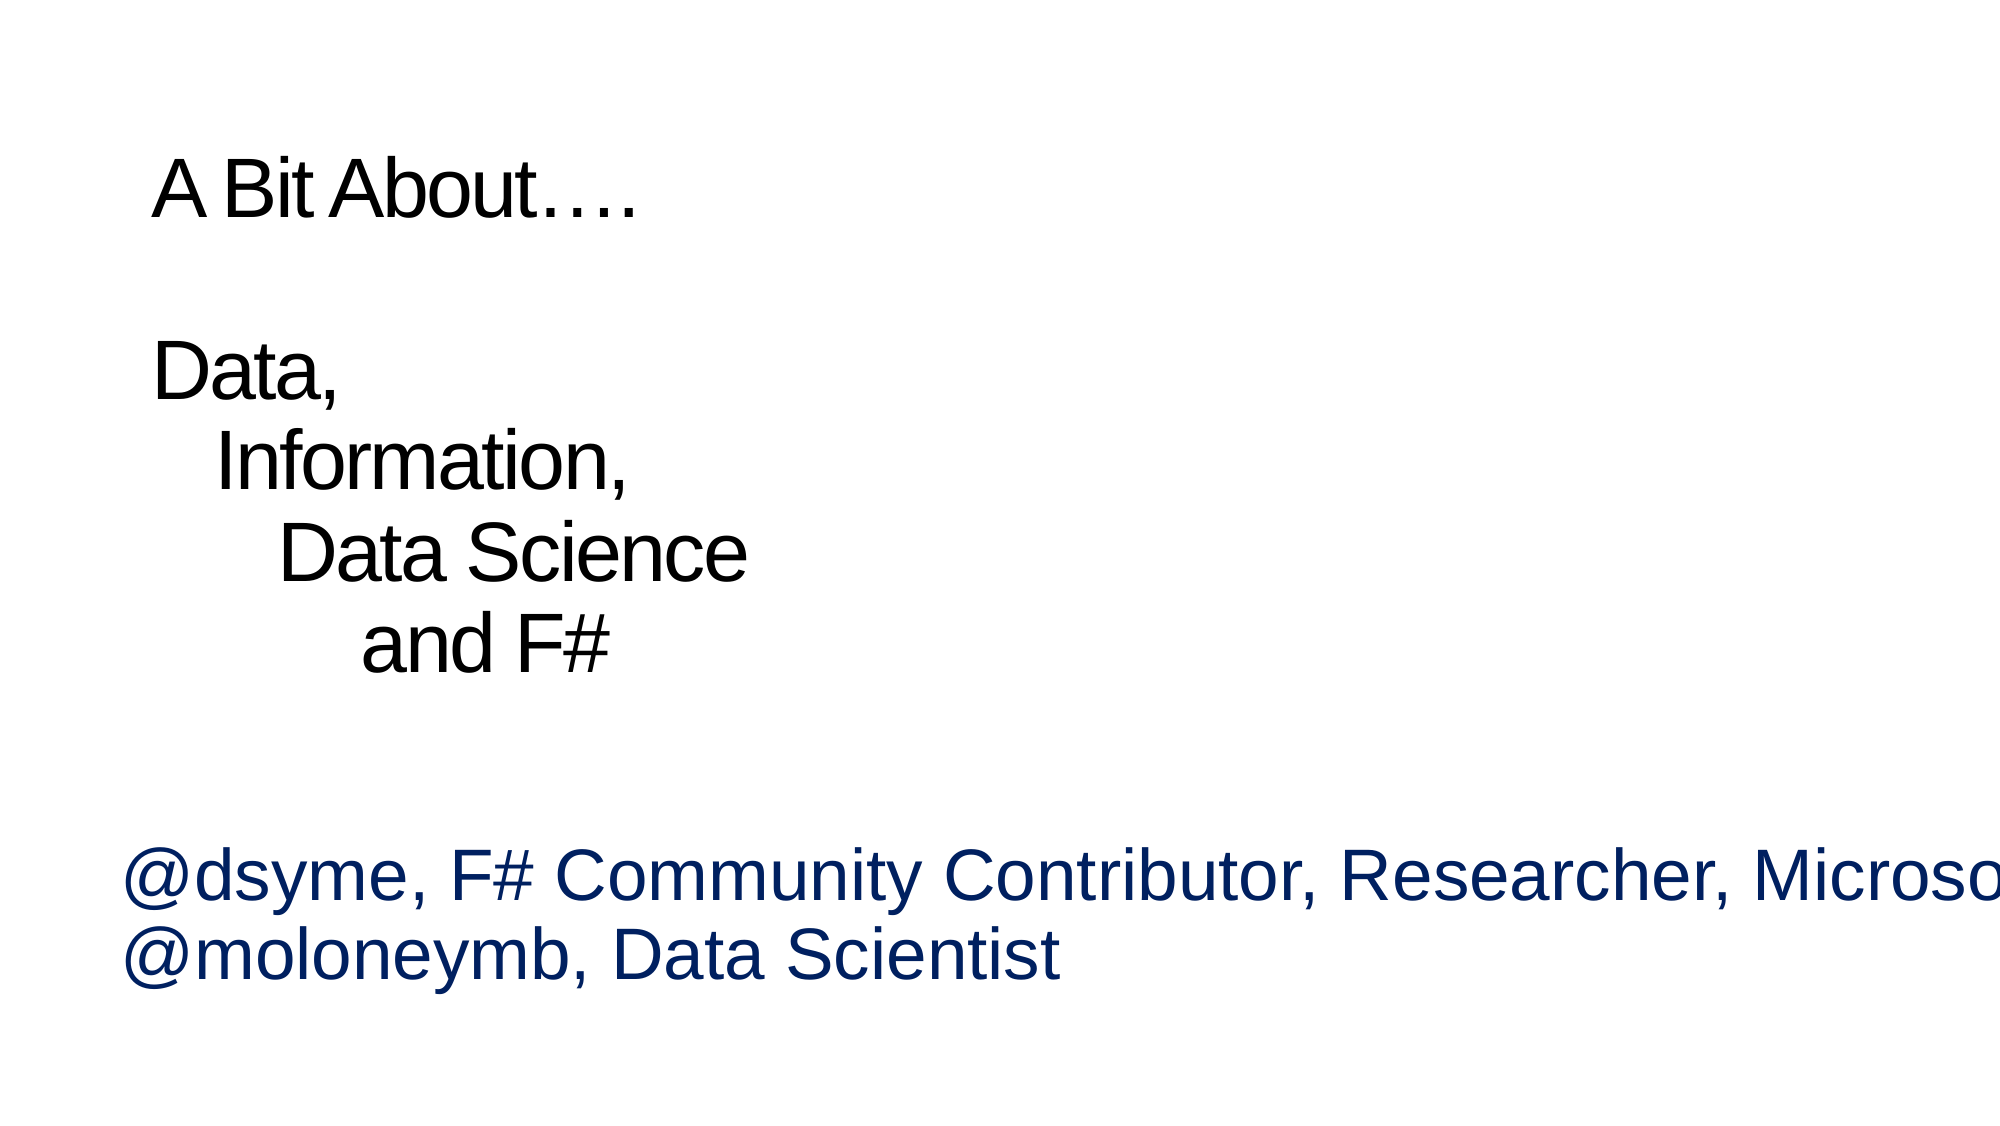

# A Bit About…. Data, Information, Data Science and F#
@dsyme, F# Community Contributor, Researcher, Microsoft
@moloneymb, Data Scientist